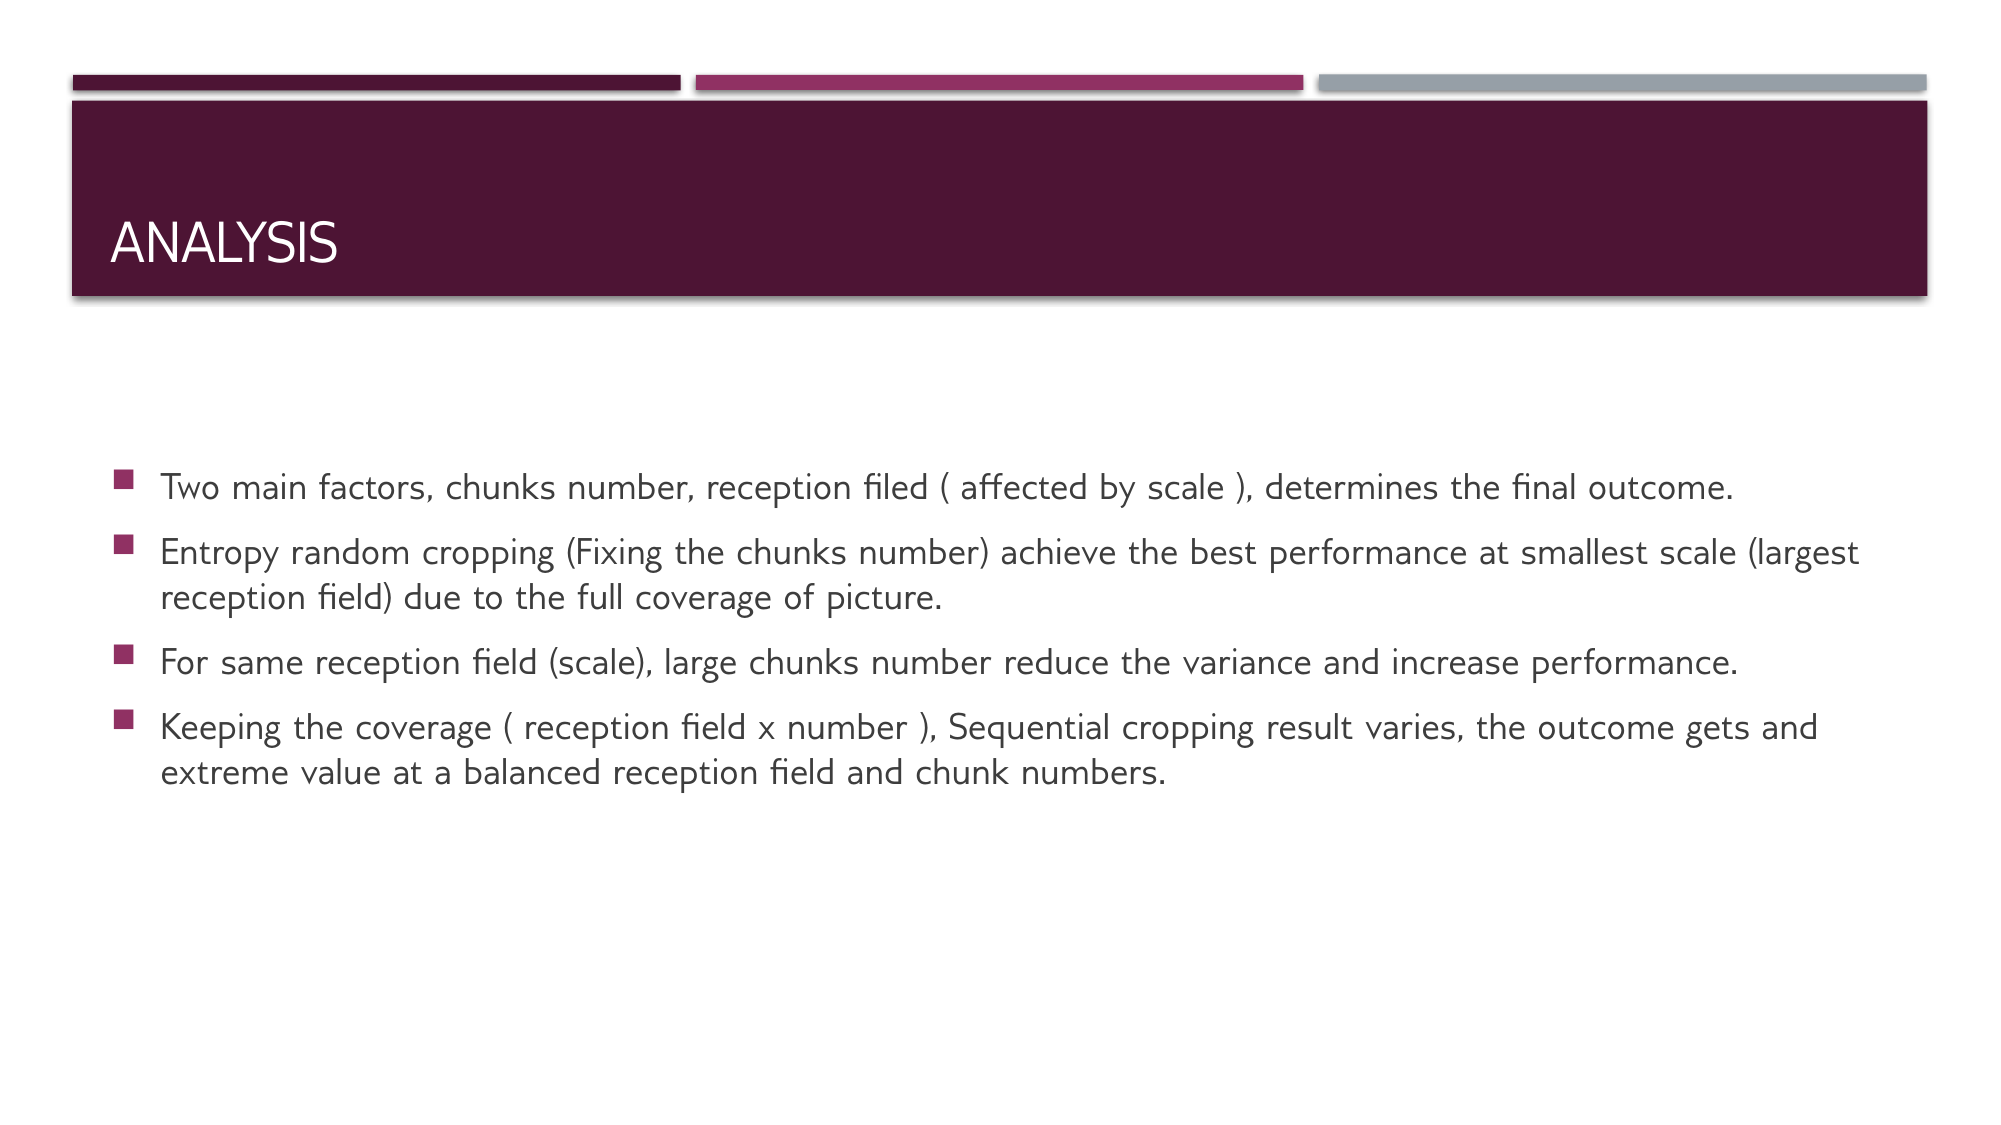

# Analysis
Two main factors, chunks number, reception filed ( affected by scale ), determines the final outcome.
Entropy random cropping (Fixing the chunks number) achieve the best performance at smallest scale (largest reception field) due to the full coverage of picture.
For same reception field (scale), large chunks number reduce the variance and increase performance.
Keeping the coverage ( reception field x number ), Sequential cropping result varies, the outcome gets and extreme value at a balanced reception field and chunk numbers.